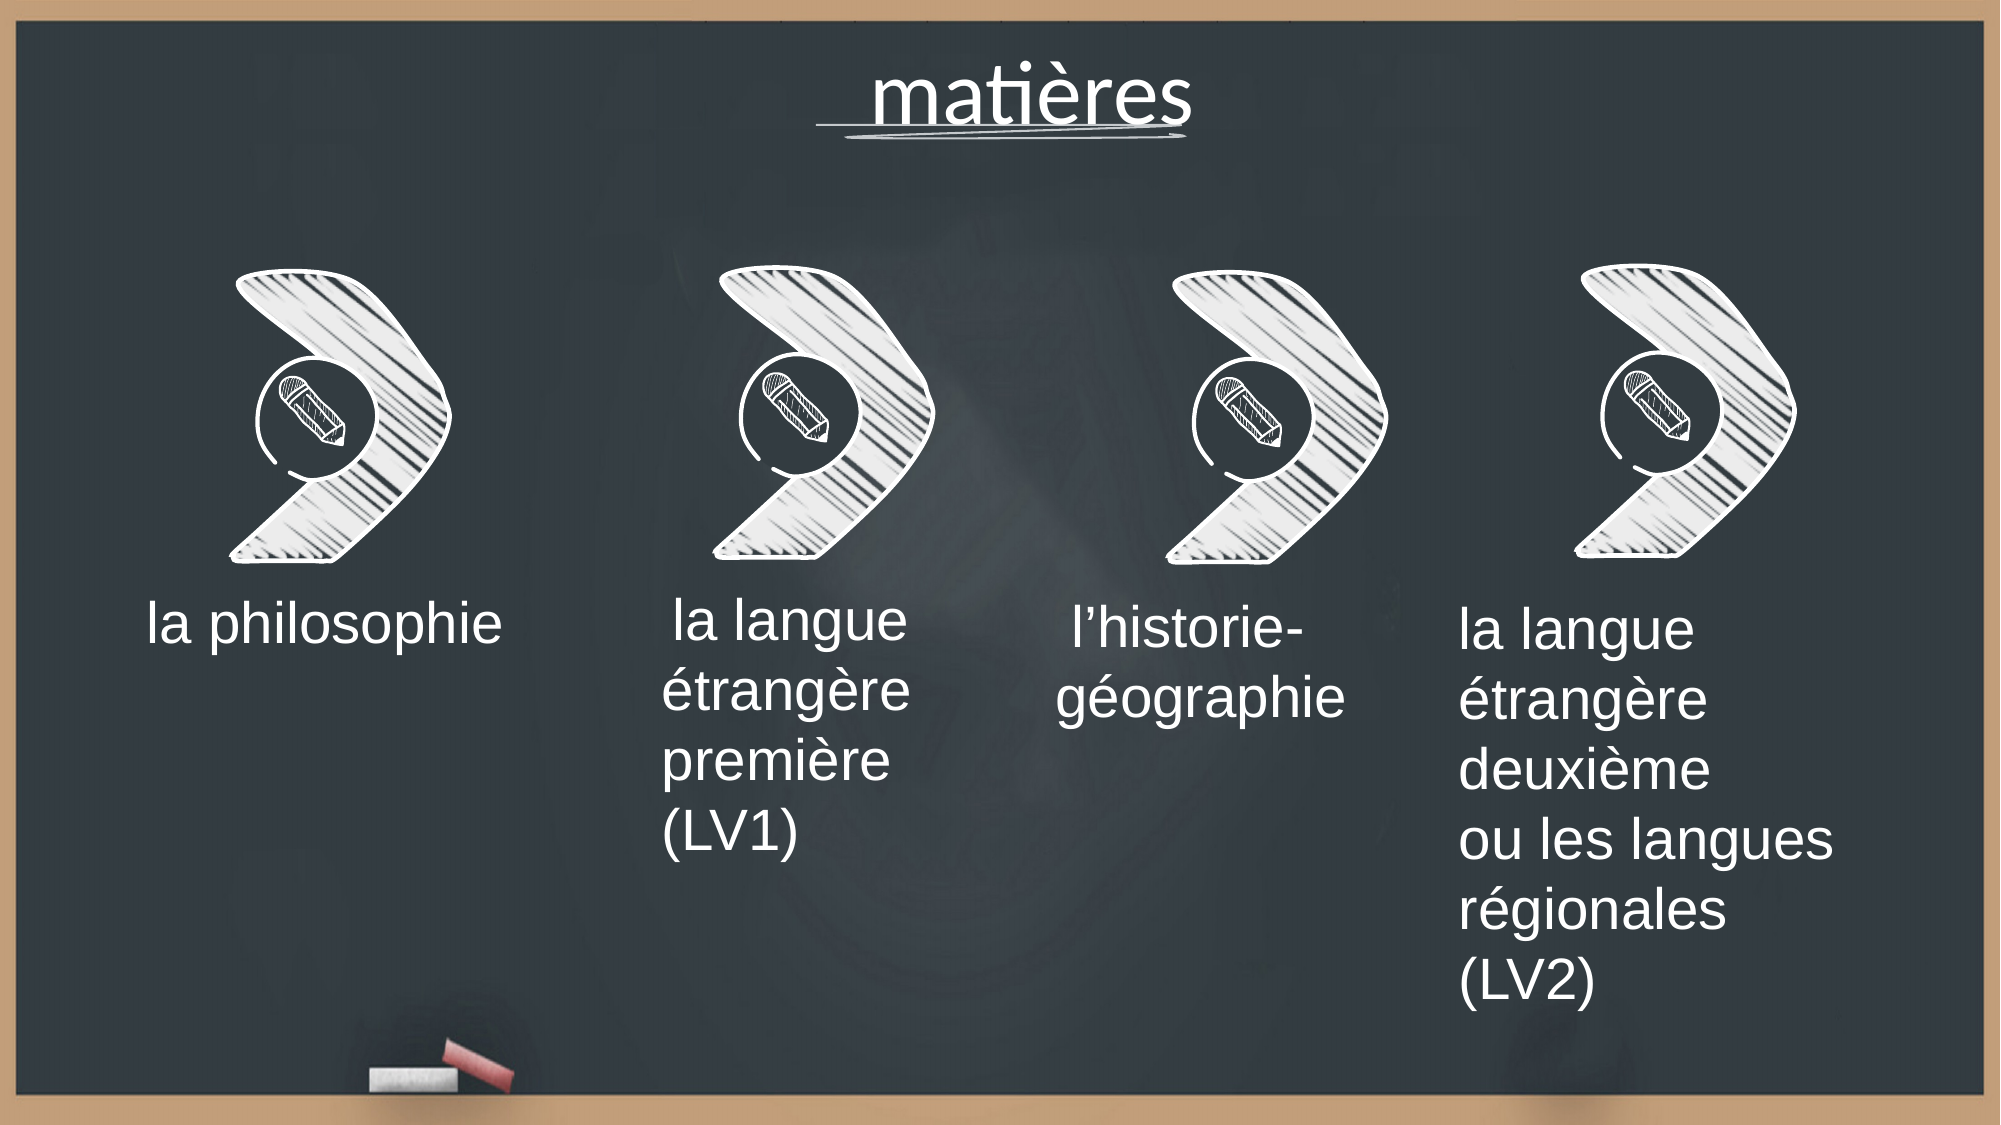

matières

 la langue étrangère première
(LV1)
la philosophie

 l’historie- géographie
la langue étrangère deuxième
ou les langues régionales
(LV2)